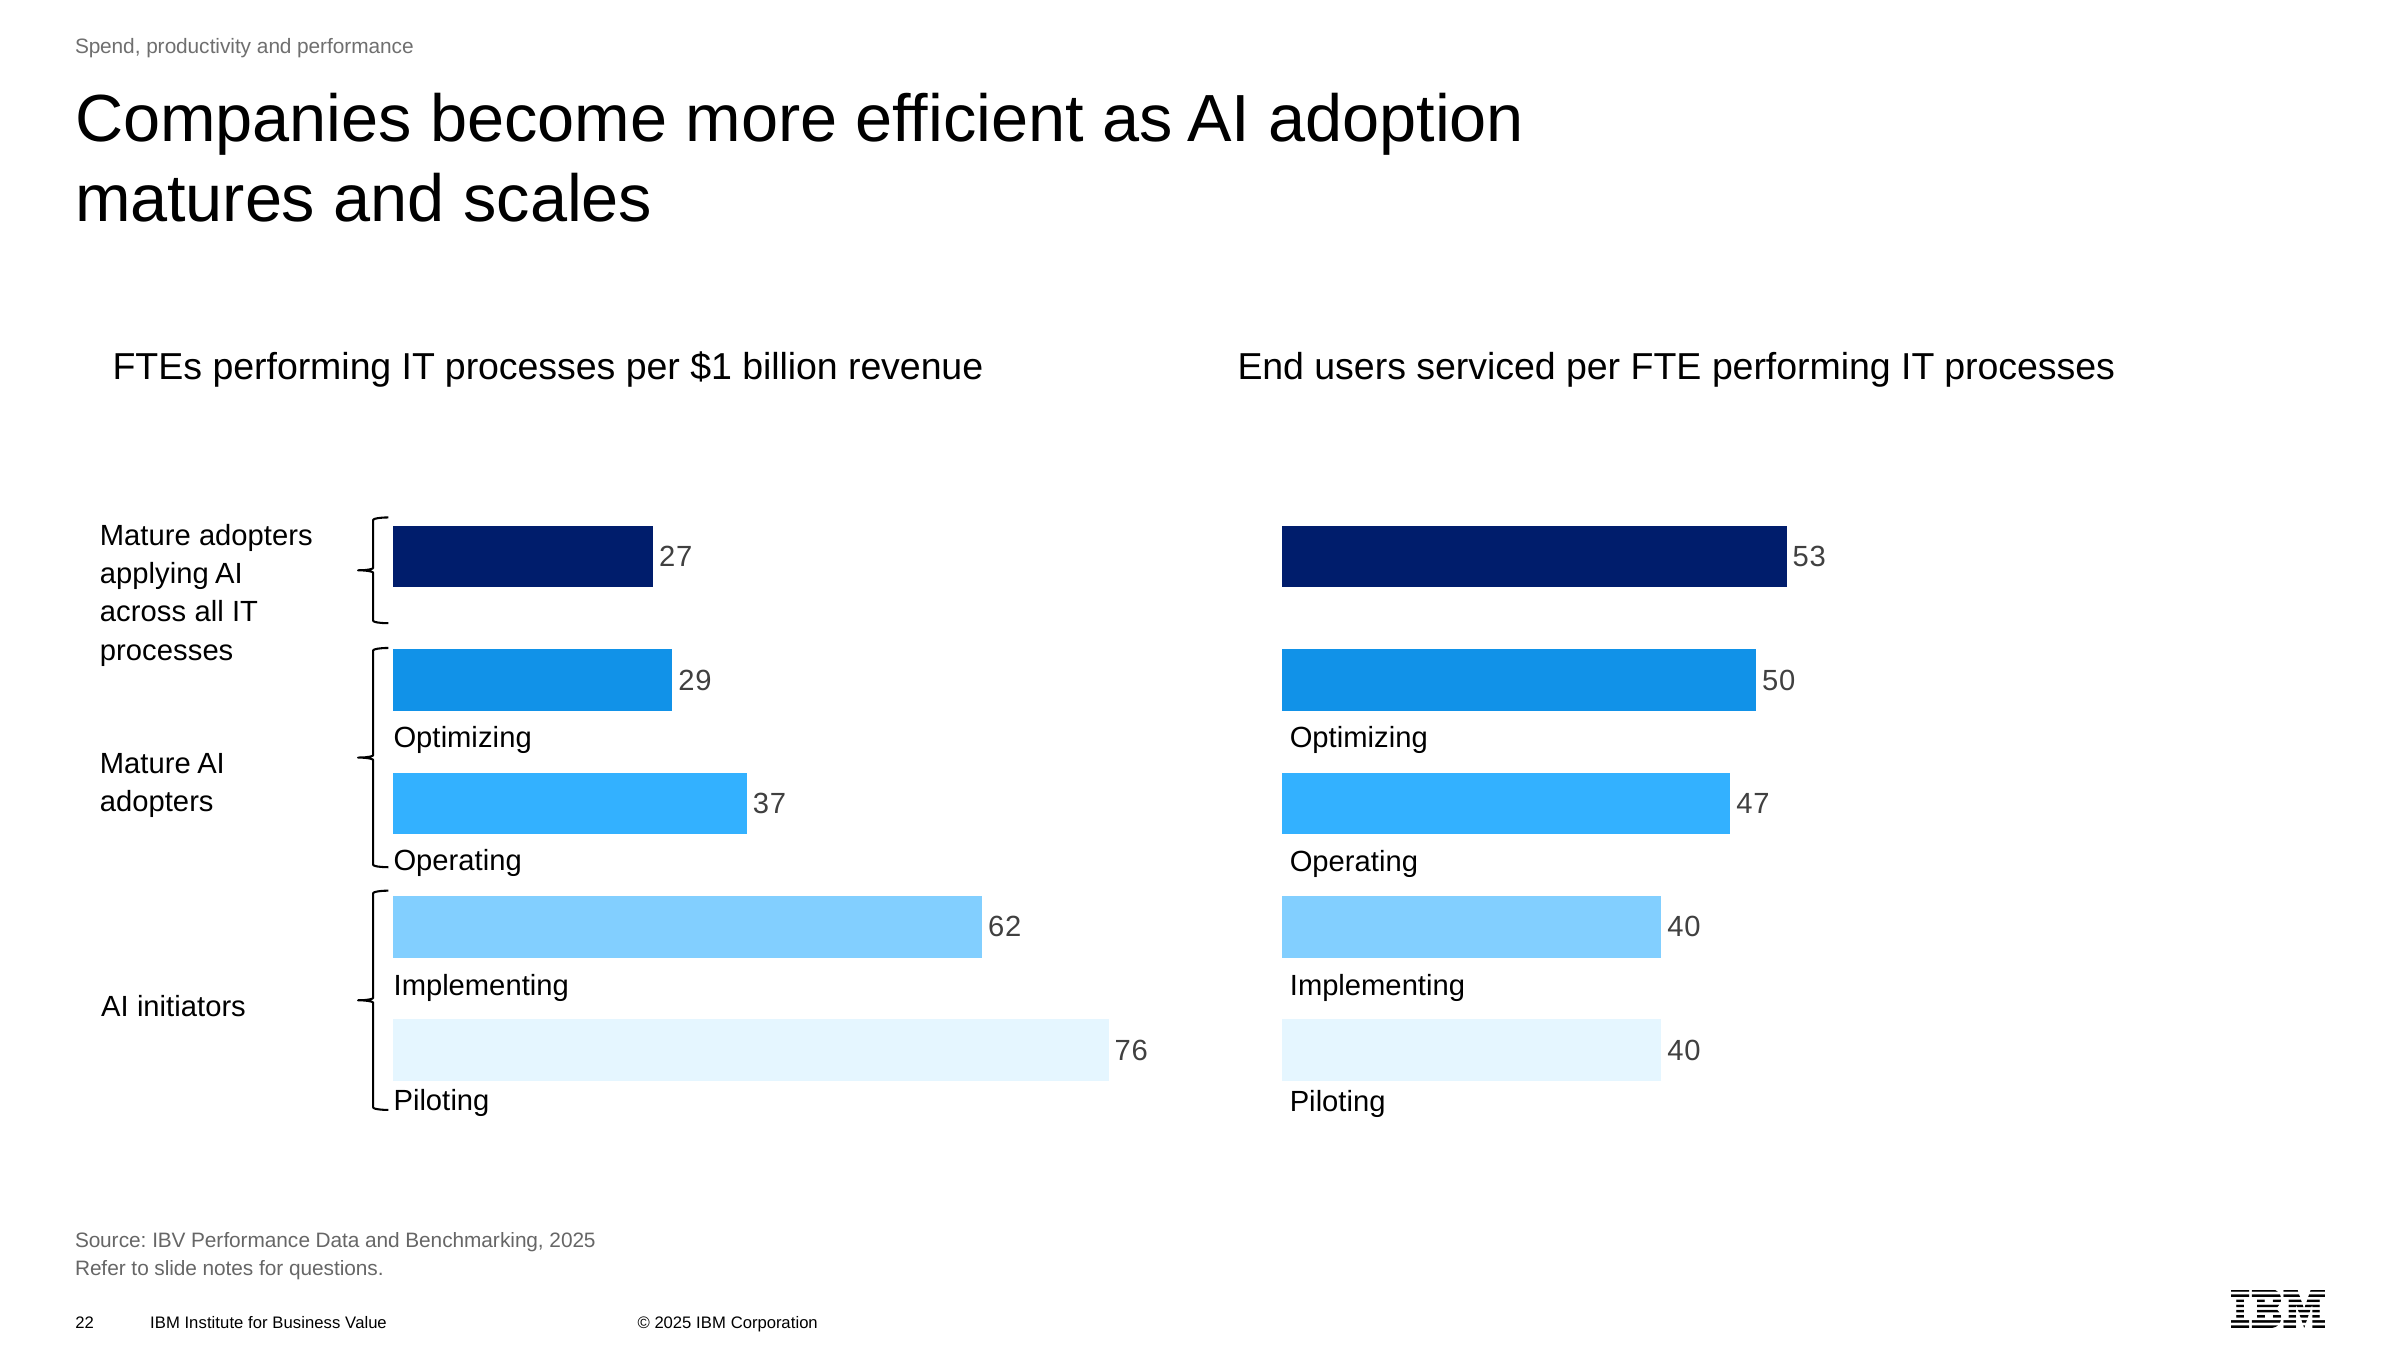

Spend, productivity and performance
# Companies become more efficient as AI adoption matures and scales
FTEs performing IT processes per $1 billion revenue
End users serviced per FTE performing IT processes

### Chart

| Category | Column1 |
|---|---|
| Piloting | 75.50028558431919 |
| implementing | 62.16075446969509 |
| Operating | 37.34783387039026 |
| Optimizing | 29.489830841415323 |
| AI across all 4 IT processes | 27.48 |

### Chart

| Category | Column1 |
|---|---|
| Piloting | 40.0 |
| implementing | 40.0 |
| Operating | 47.26702508960574 |
| Optimizing | 50.0 |
| AI integrated across all 4 IT processes | 53.21 |
Mature adopters applying AI across all IT processes

Mature AI adopters

AI initiators
Optimizing
Operating
Implementing
Piloting
Optimizing
Operating
Implementing
Piloting
Source: IBV Performance Data and Benchmarking, 2025
Refer to slide notes for questions.